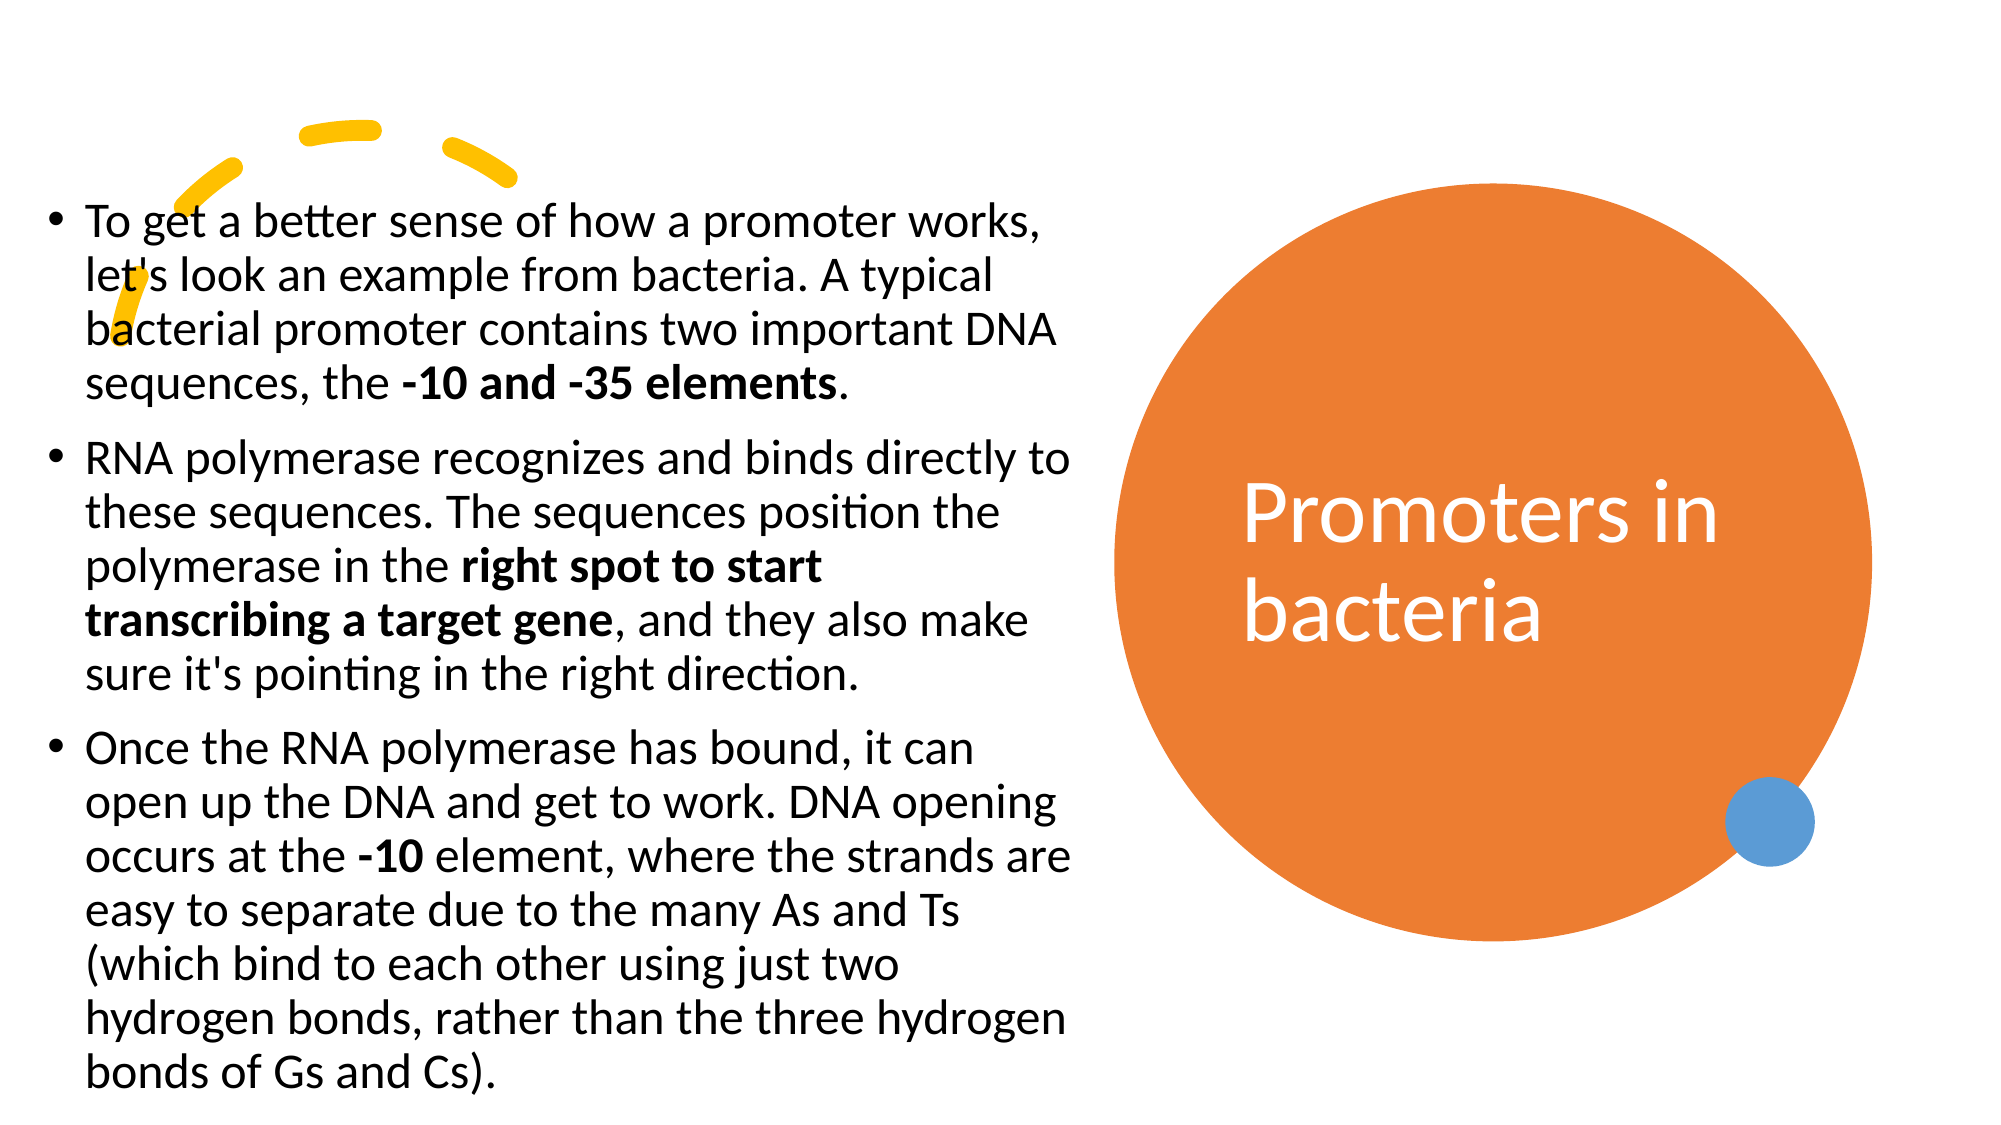

To get a better sense of how a promoter works, let's look an example from bacteria. A typical bacterial promoter contains two important DNA sequences, the -10 and -35 elements.
RNA polymerase recognizes and binds directly to these sequences. The sequences position the polymerase in the right spot to start transcribing a target gene, and they also make sure it's pointing in the right direction.
Once the RNA polymerase has bound, it can open up the DNA and get to work. DNA opening occurs at the -10 element, where the strands are easy to separate due to the many As and Ts (which bind to each other using just two hydrogen bonds, rather than the three hydrogen bonds of Gs and Cs).
# Promoters in bacteria